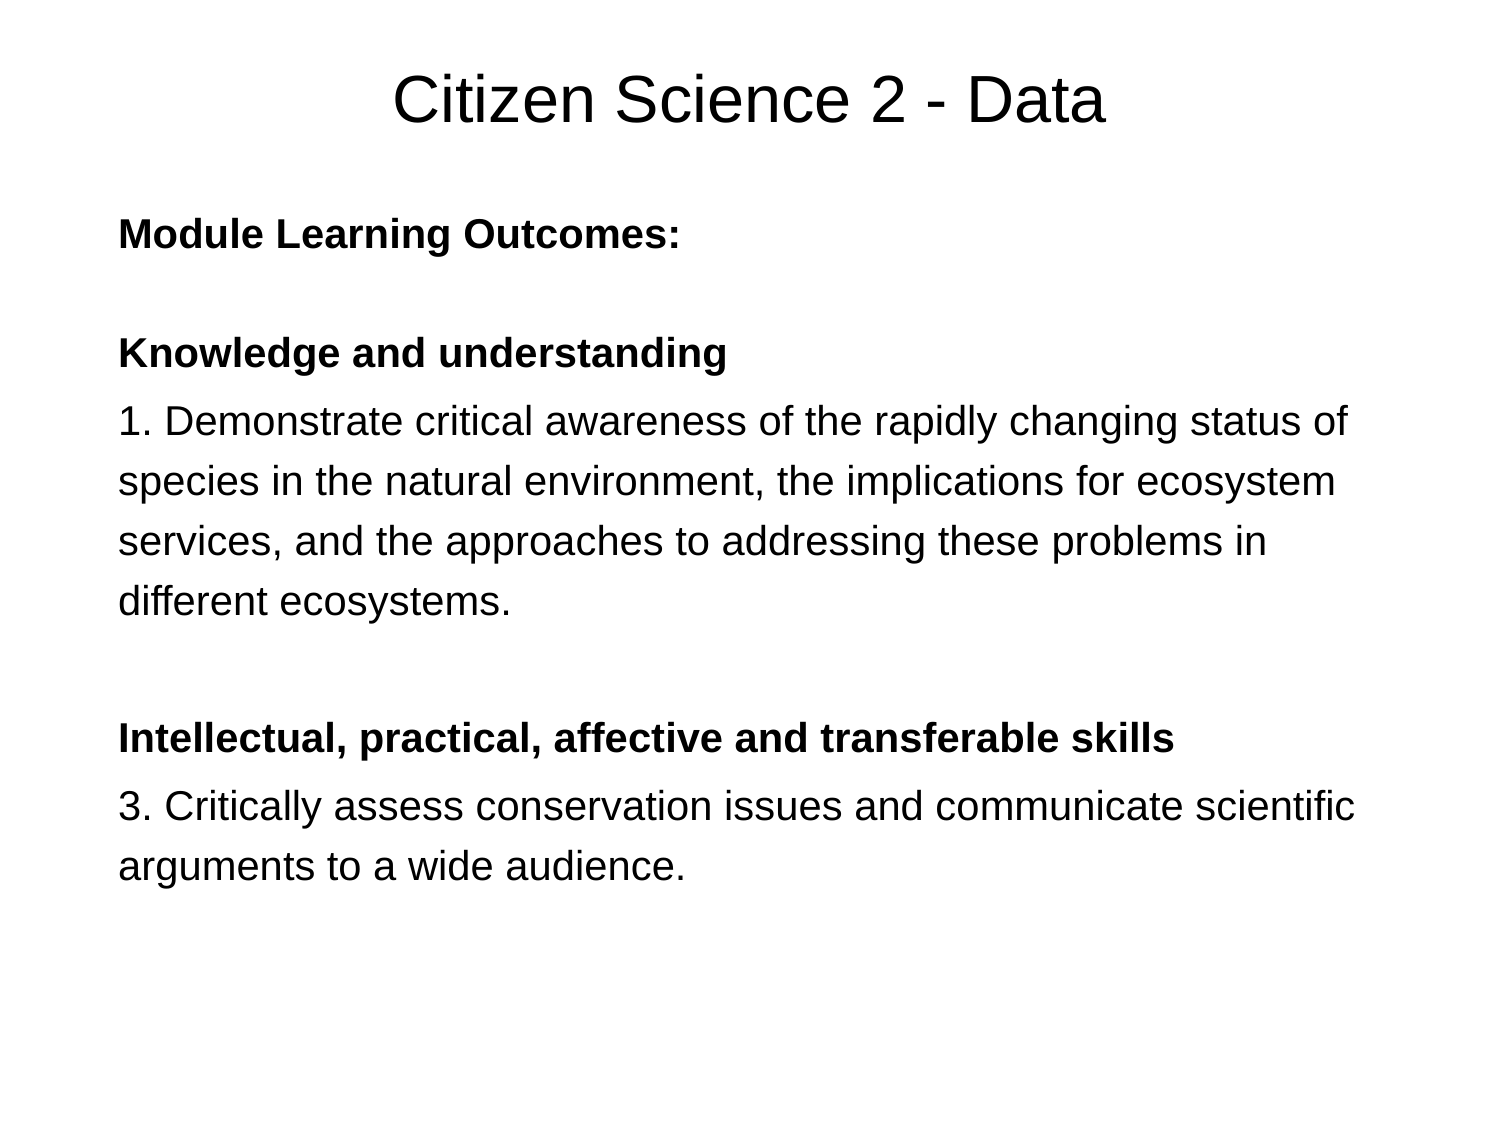

# Citizen Science 2 - Data
Module Learning Outcomes:
Knowledge and understanding
1. Demonstrate critical awareness of the rapidly changing status of species in the natural environment, the implications for ecosystem services, and the approaches to addressing these problems in different ecosystems.

Intellectual, practical, affective and transferable skills
3. Critically assess conservation issues and communicate scientific arguments to a wide audience.